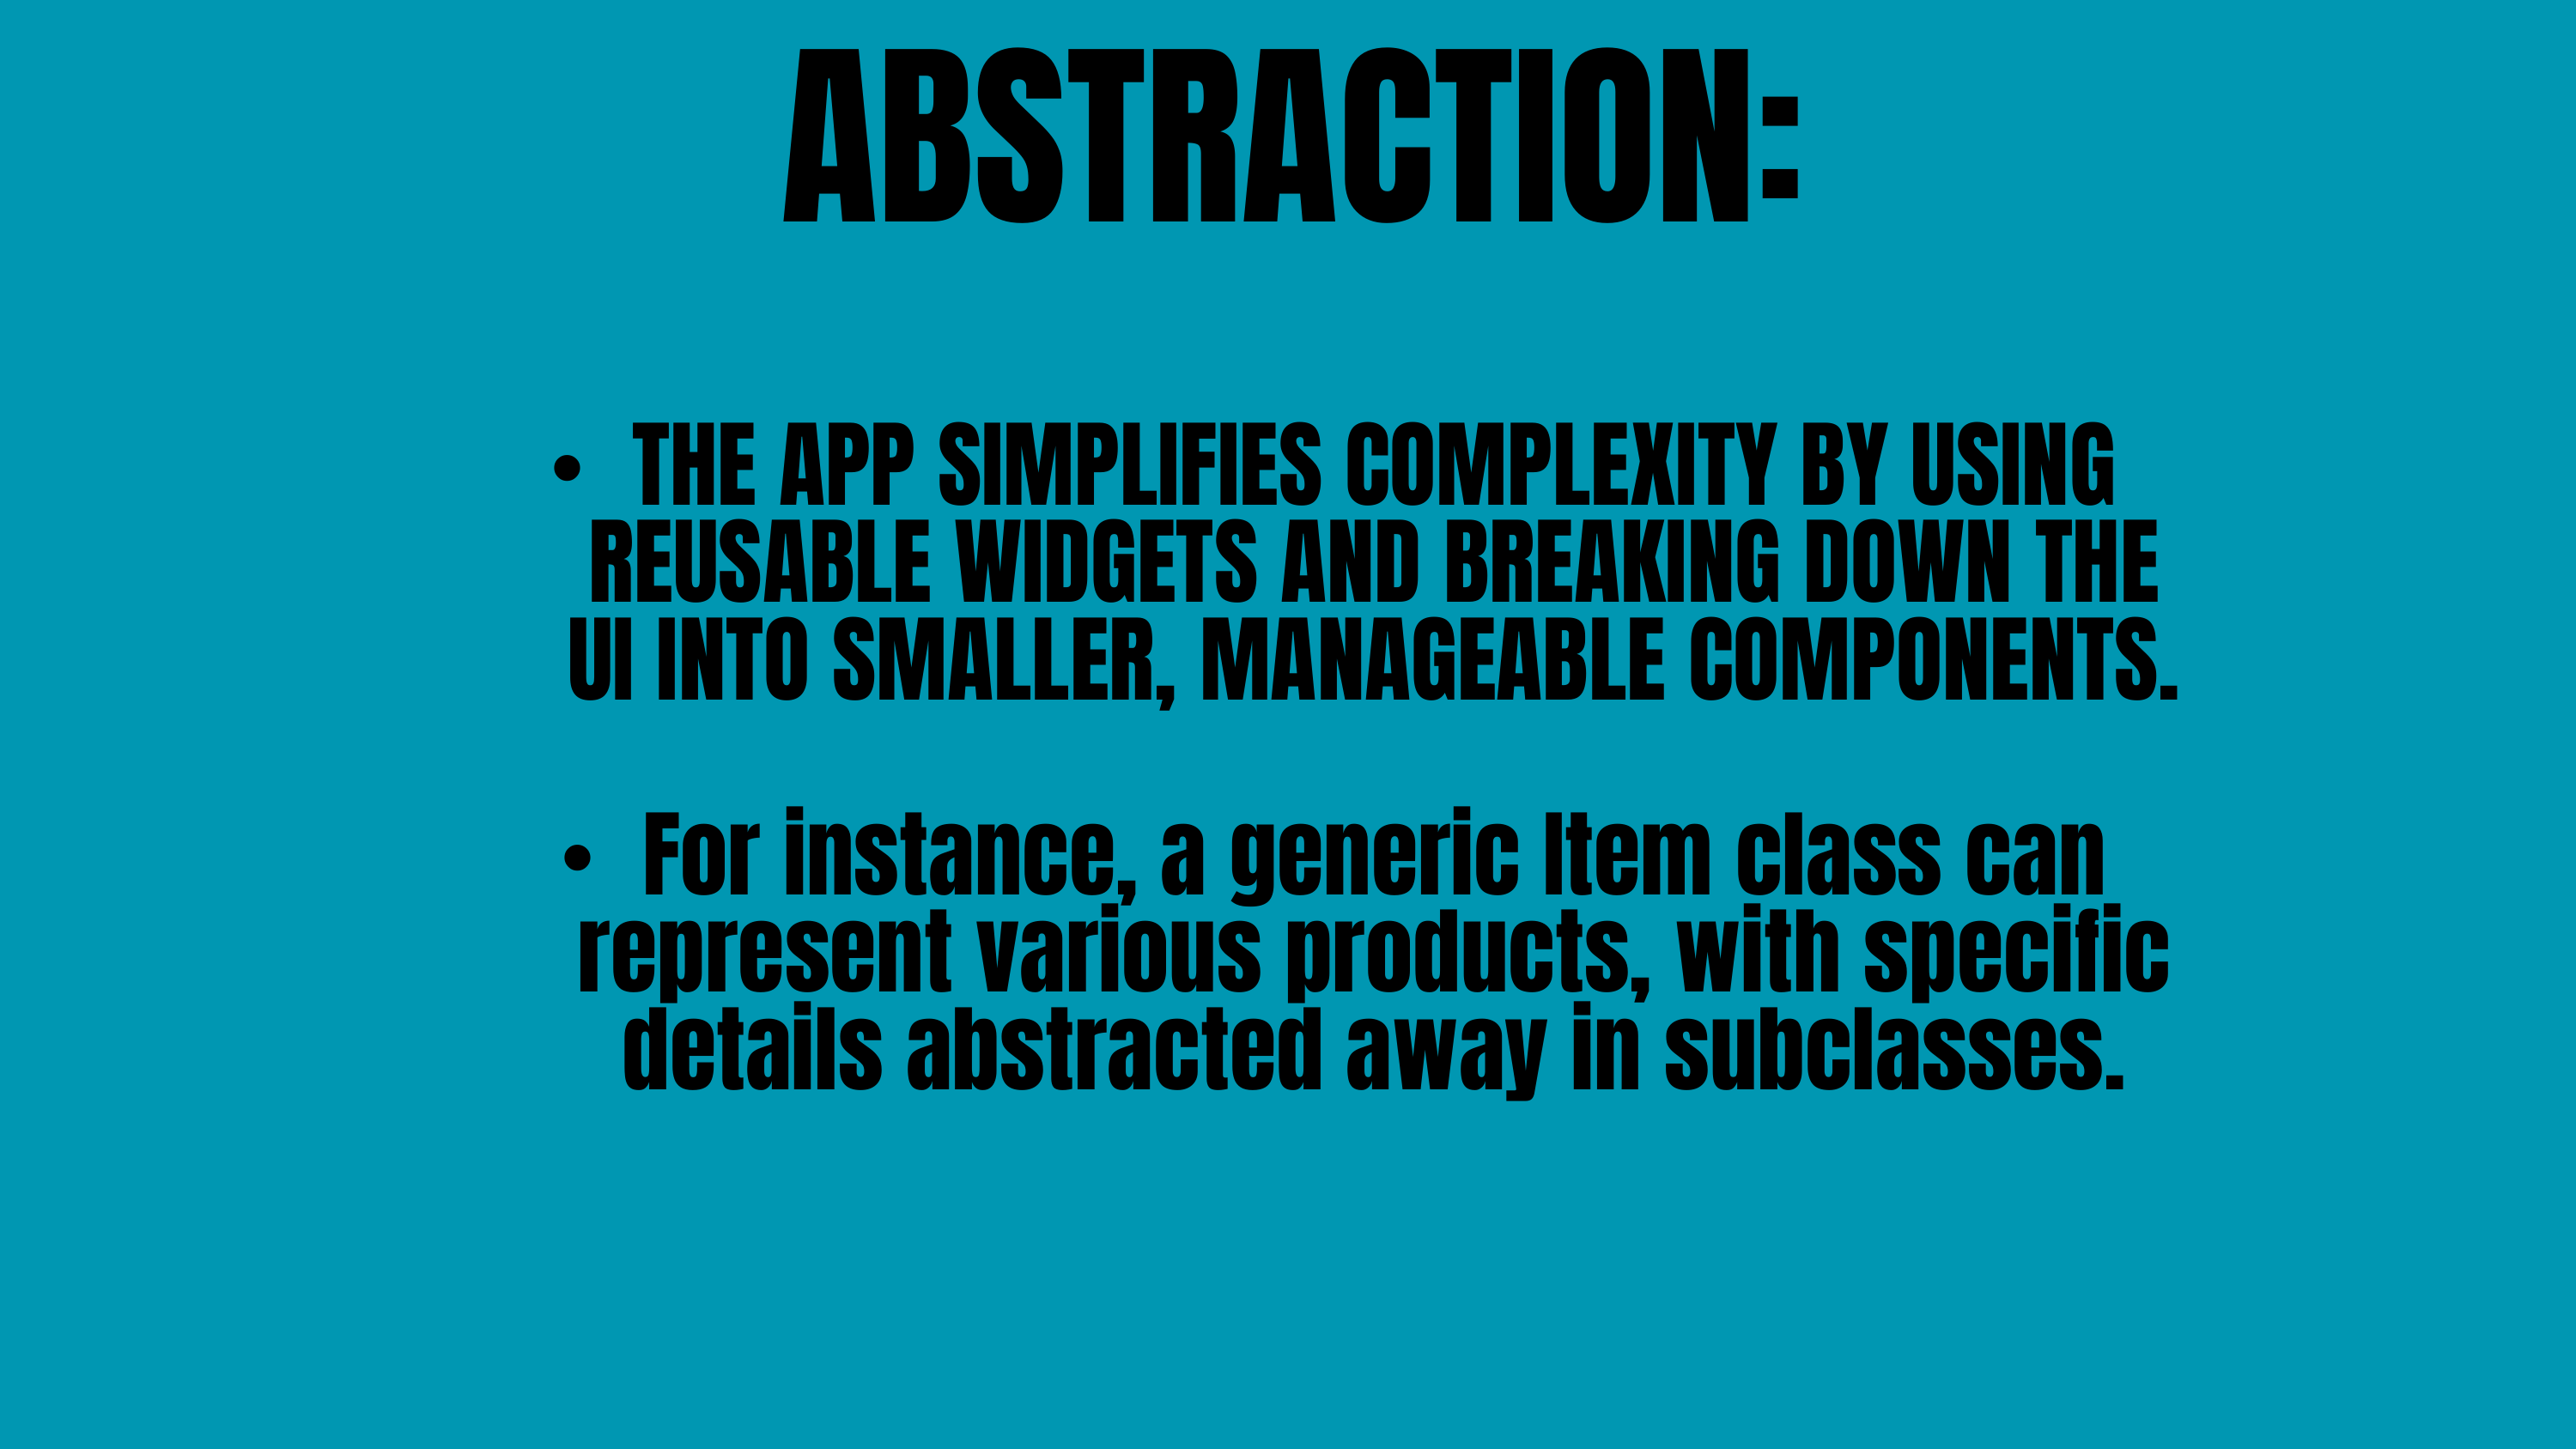

ABSTRACTION:
THE APP SIMPLIFIES COMPLEXITY BY USING REUSABLE WIDGETS AND BREAKING DOWN THE UI INTO SMALLER, MANAGEABLE COMPONENTS.

For instance, a generic Item class can represent various products, with specific details abstracted away in subclasses.